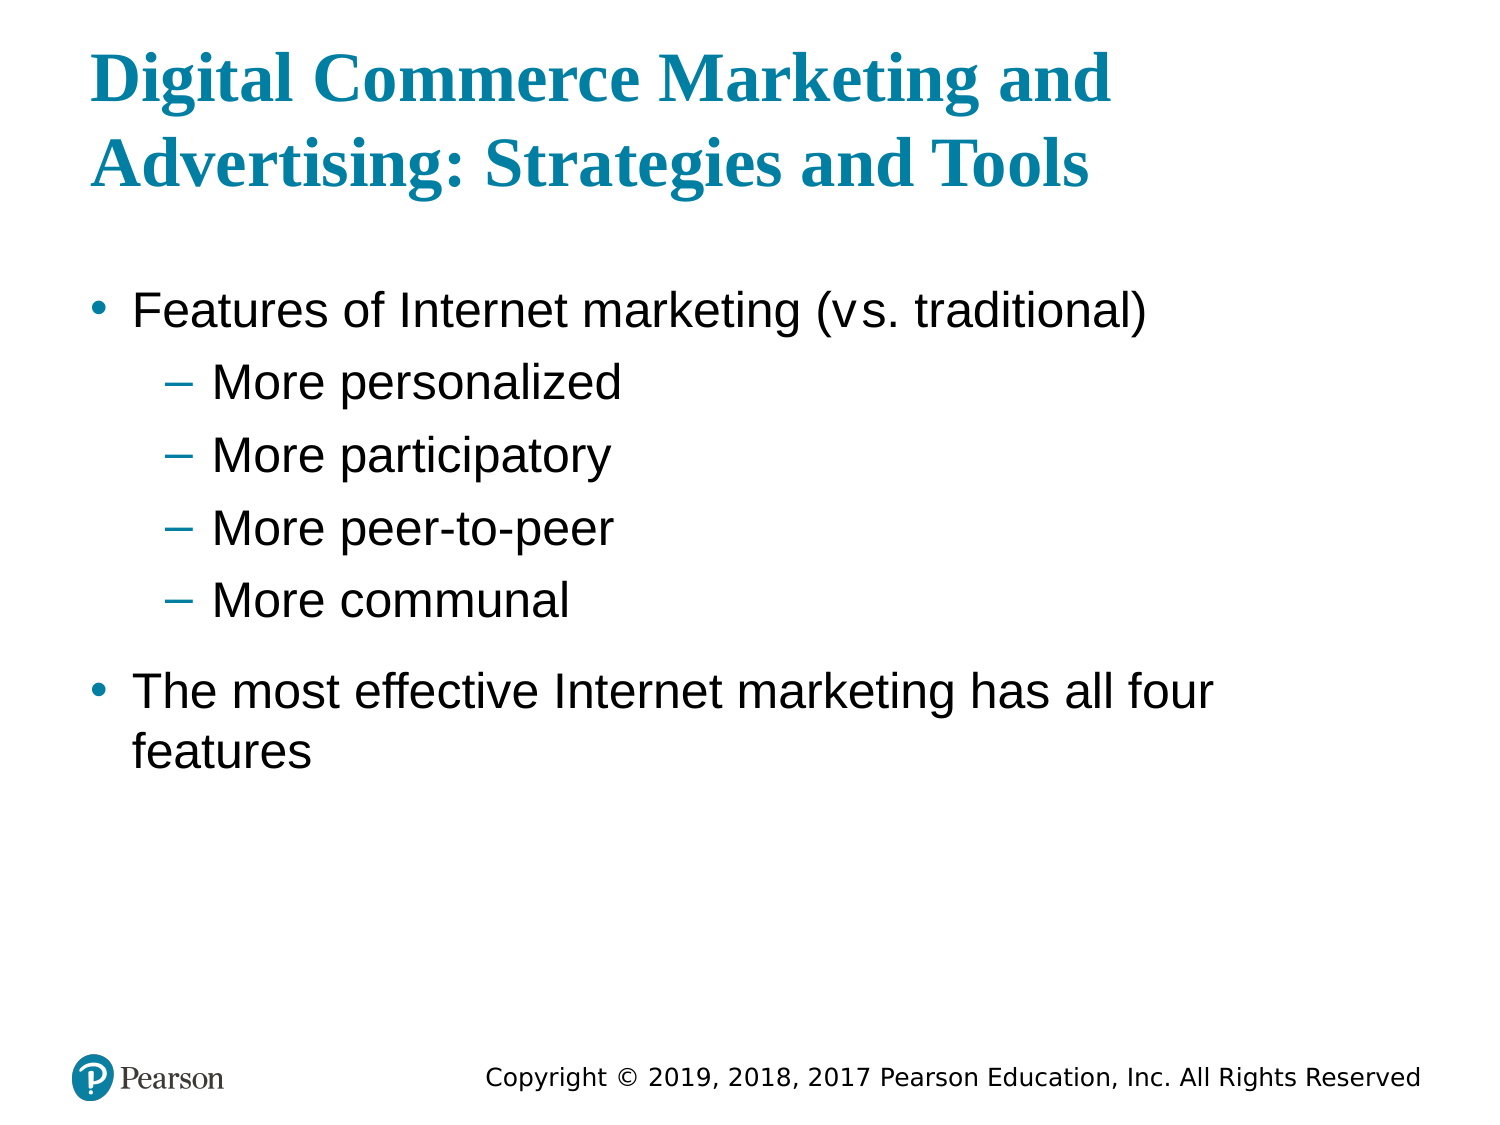

# Digital Commerce Marketing and Advertising: Strategies and Tools
Features of Internet marketing (versus. traditional)
More personalized
More participatory
More peer-to-peer
More communal
The most effective Internet marketing has all four features